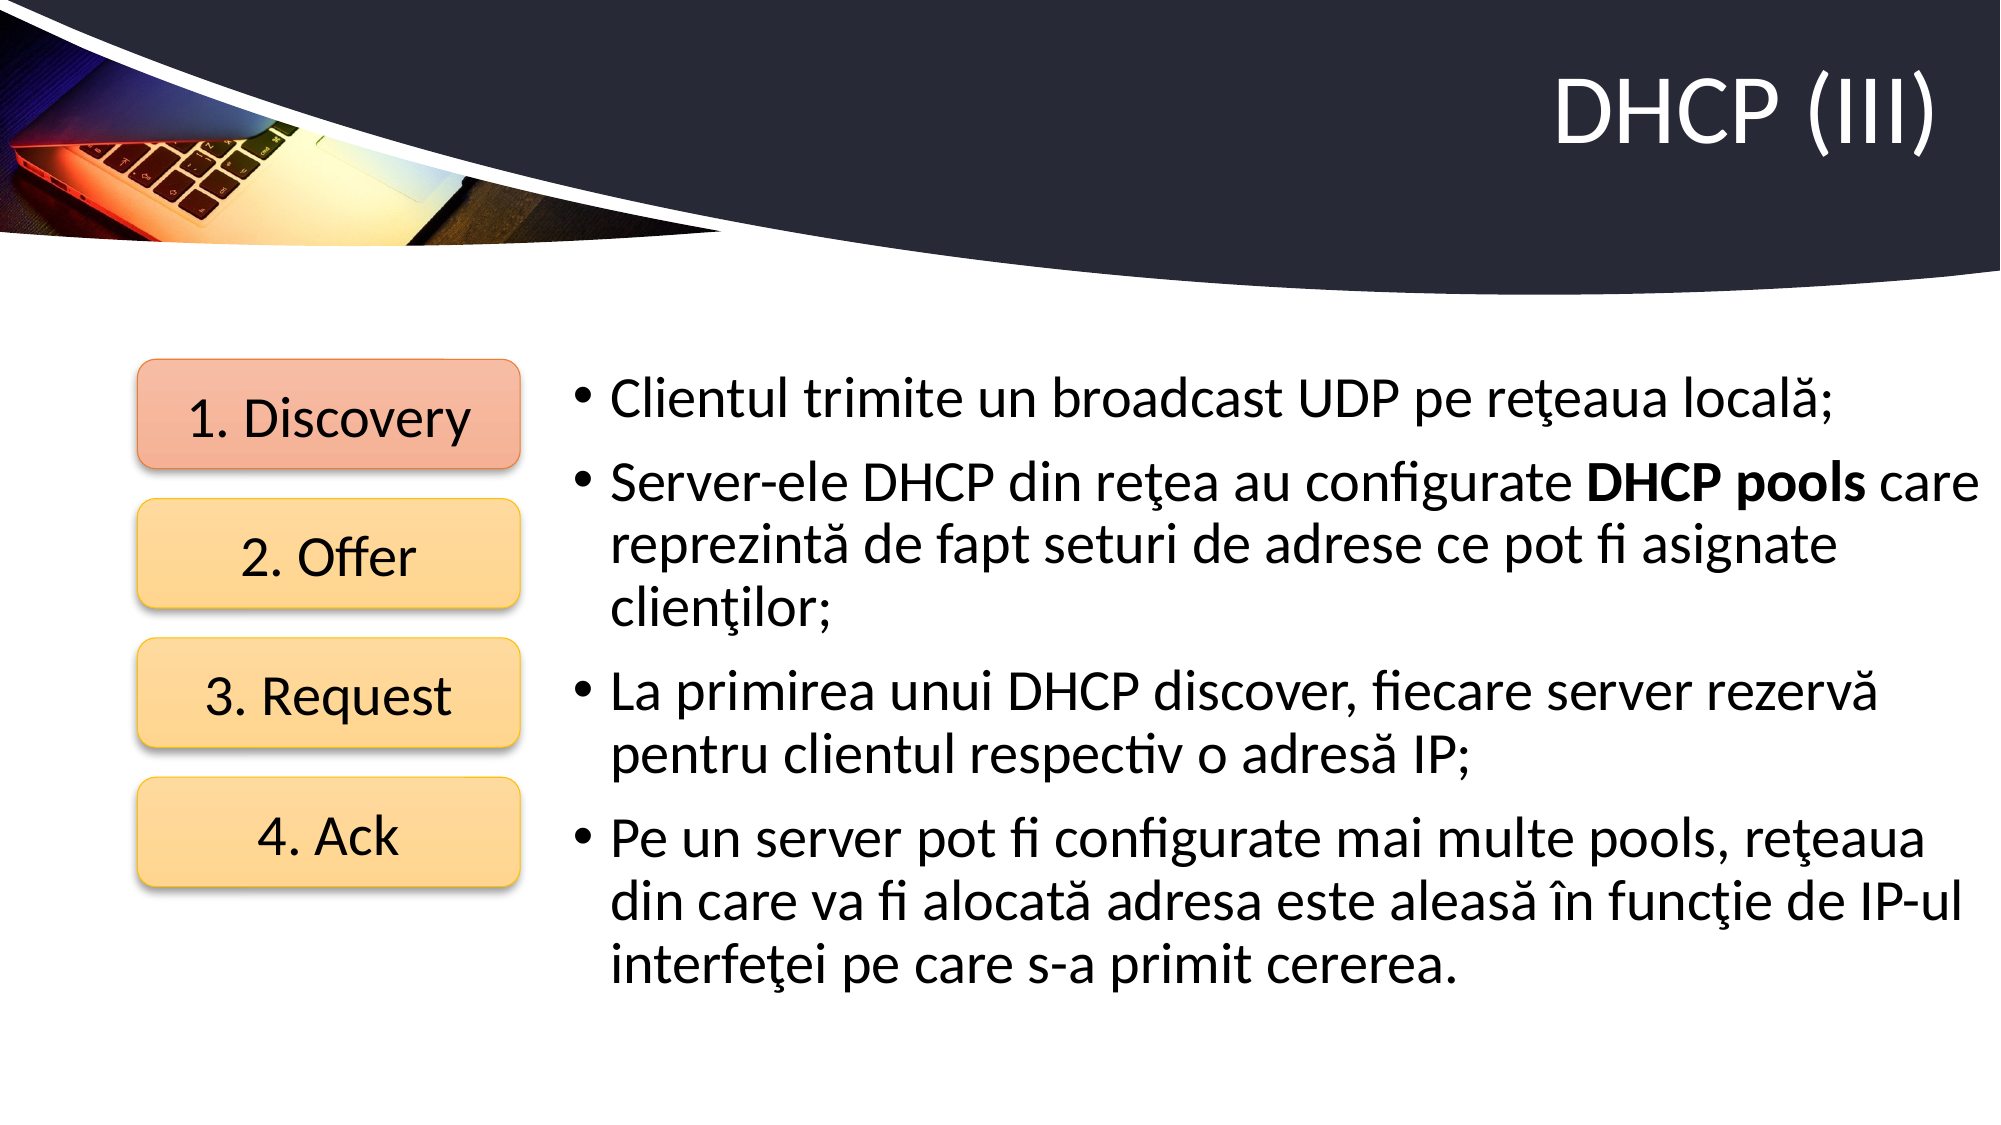

# DHCP (III)
Clientul trimite un broadcast UDP pe reţeaua locală;
Server-ele DHCP din reţea au configurate DHCP pools care reprezintă de fapt seturi de adrese ce pot fi asignate clienţilor;
La primirea unui DHCP discover, fiecare server rezervă pentru clientul respectiv o adresă IP;
Pe un server pot fi configurate mai multe pools, reţeaua din care va fi alocată adresa este aleasă în funcţie de IP-ul interfeţei pe care s-a primit cererea.
1. Discovery
2. Offer
3. Request
4. Ack